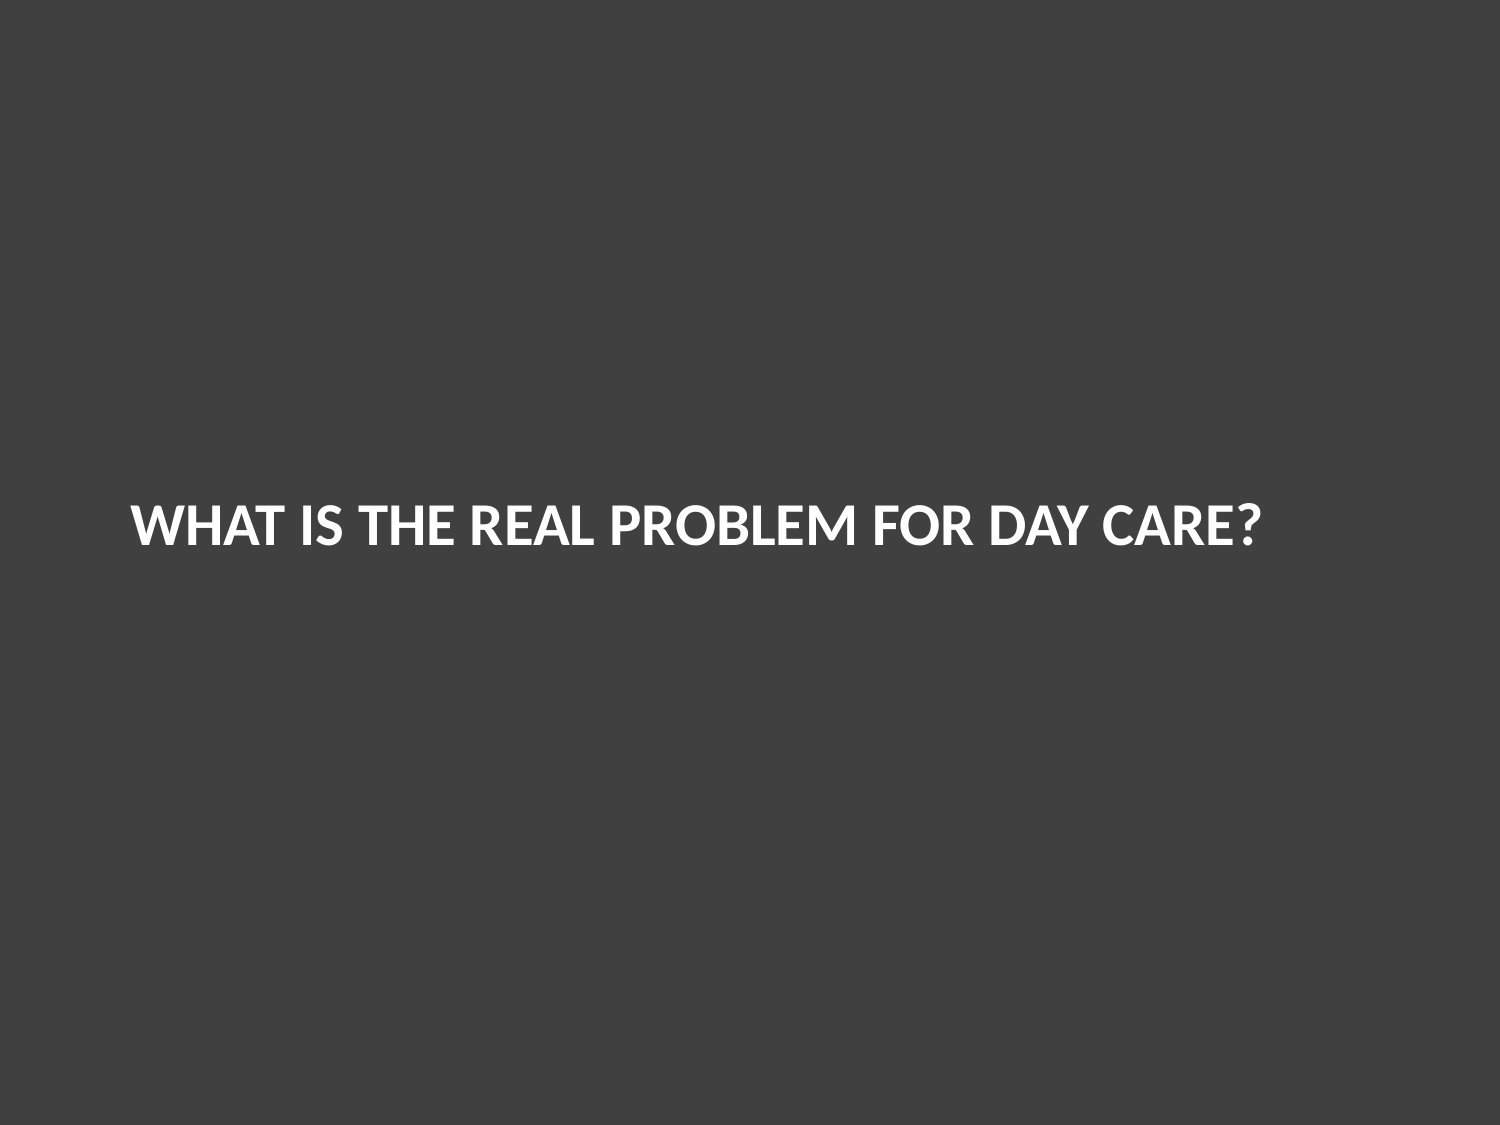

# What is the real problem for day care?